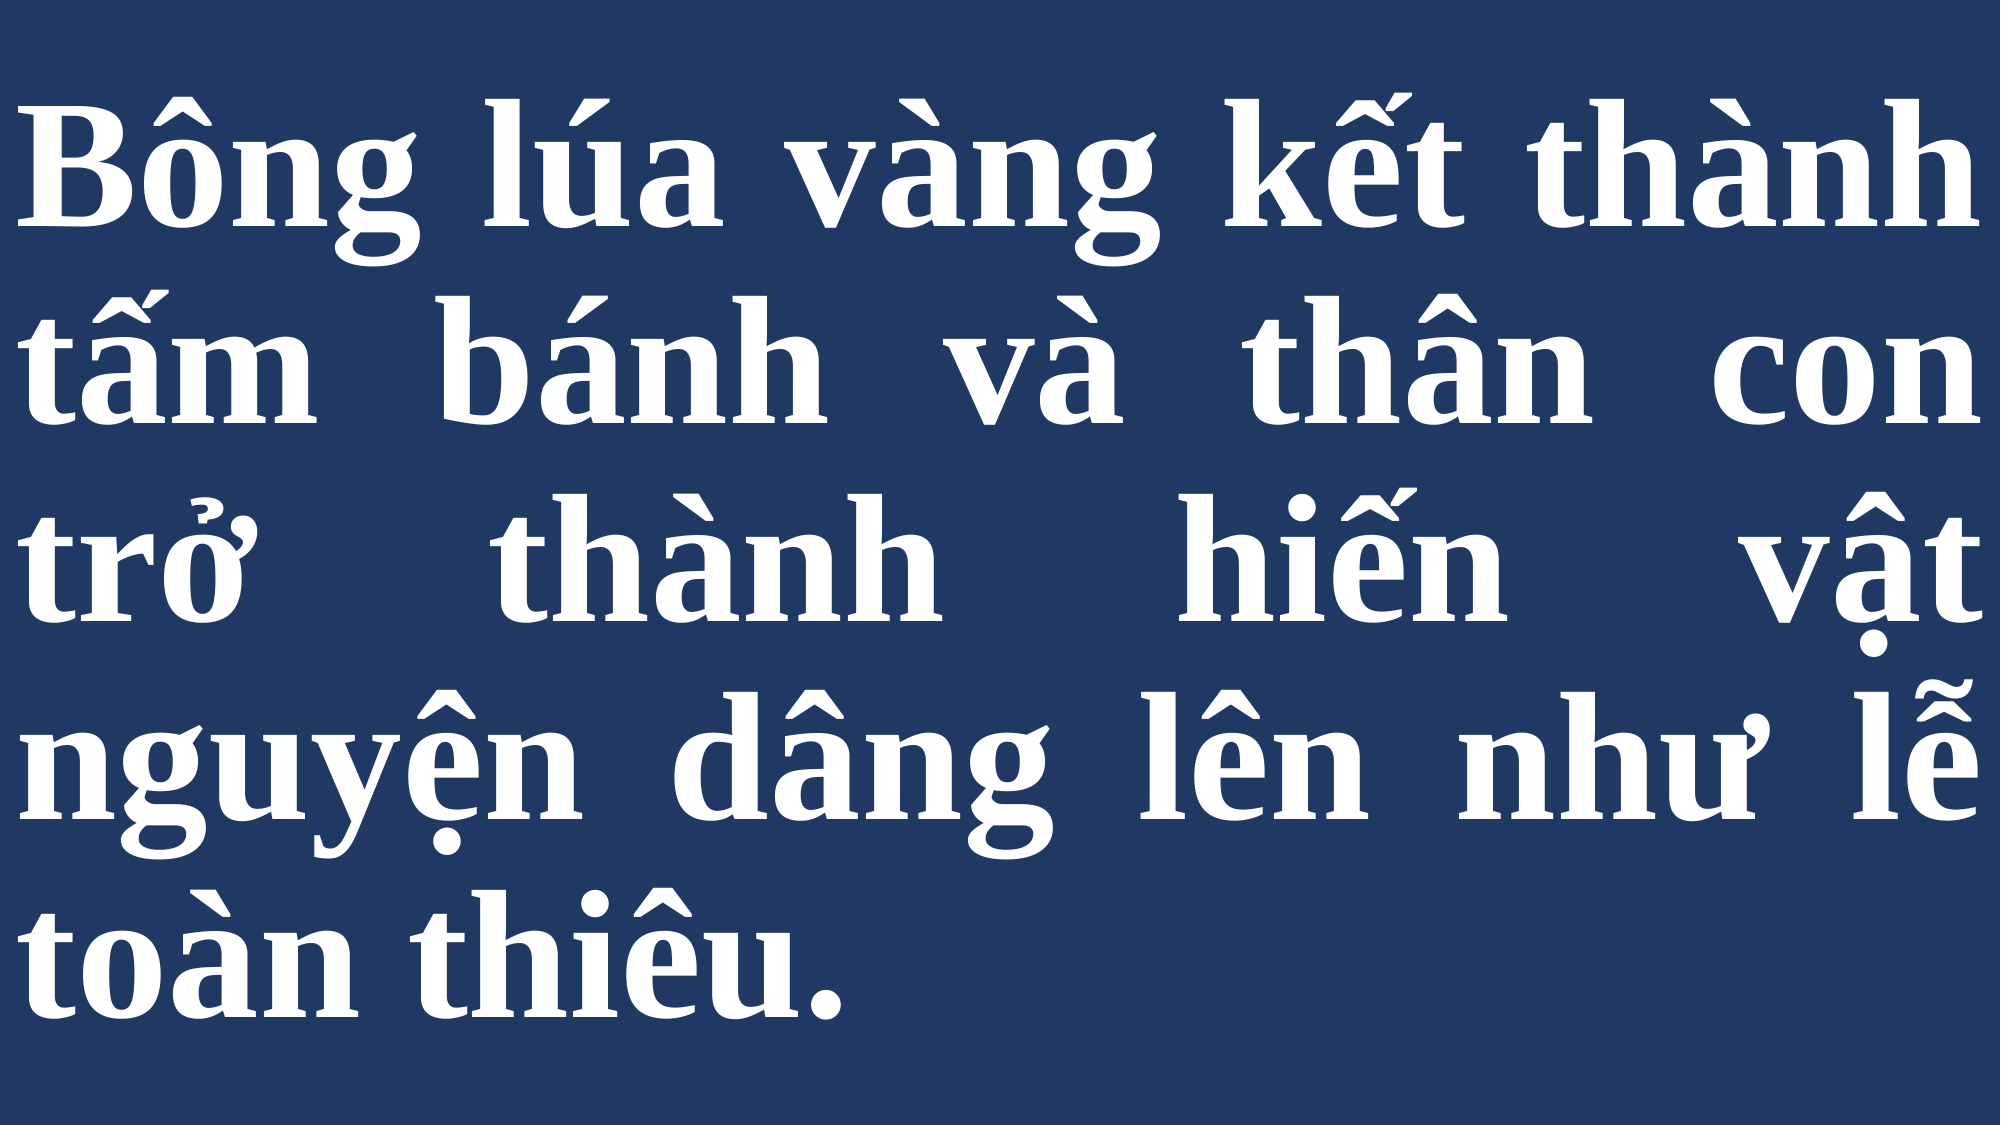

# Bông lúa vàng kết thành tấm bánh và thân con trở thành hiến vật nguyện dâng lên như lễ toàn thiêu.